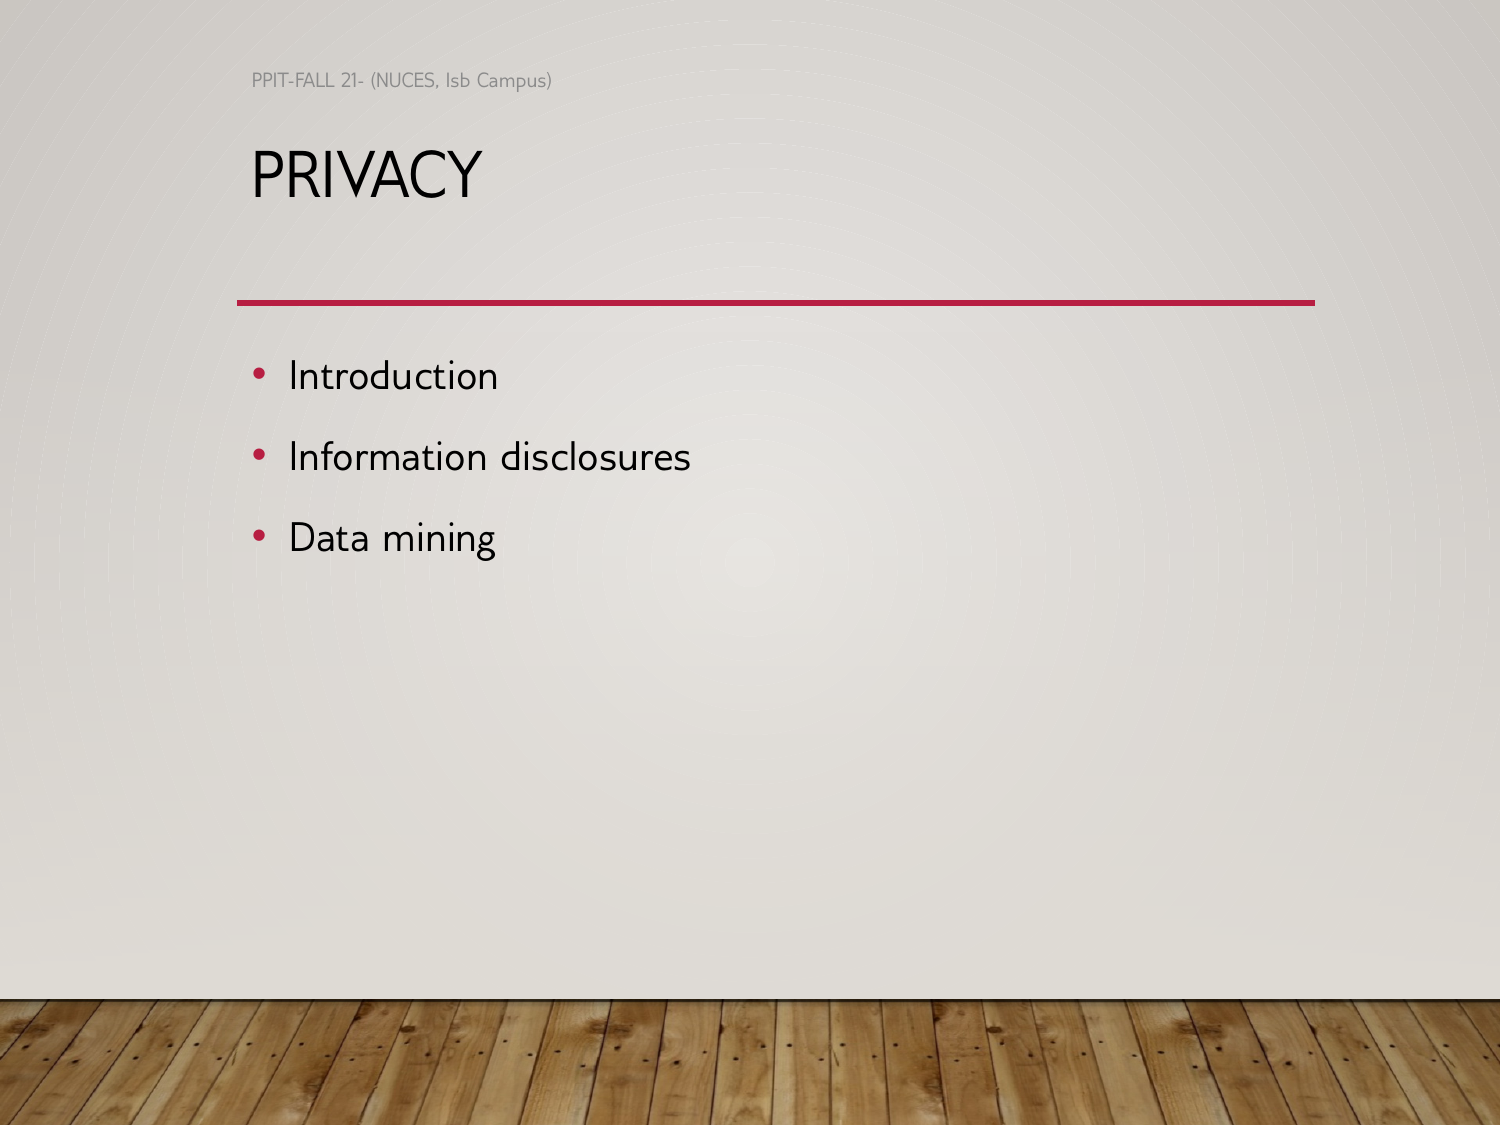

PPIT-FALL 21- (NUCES, Isb Campus)
# Privacy
Introduction
Information disclosures
Data mining